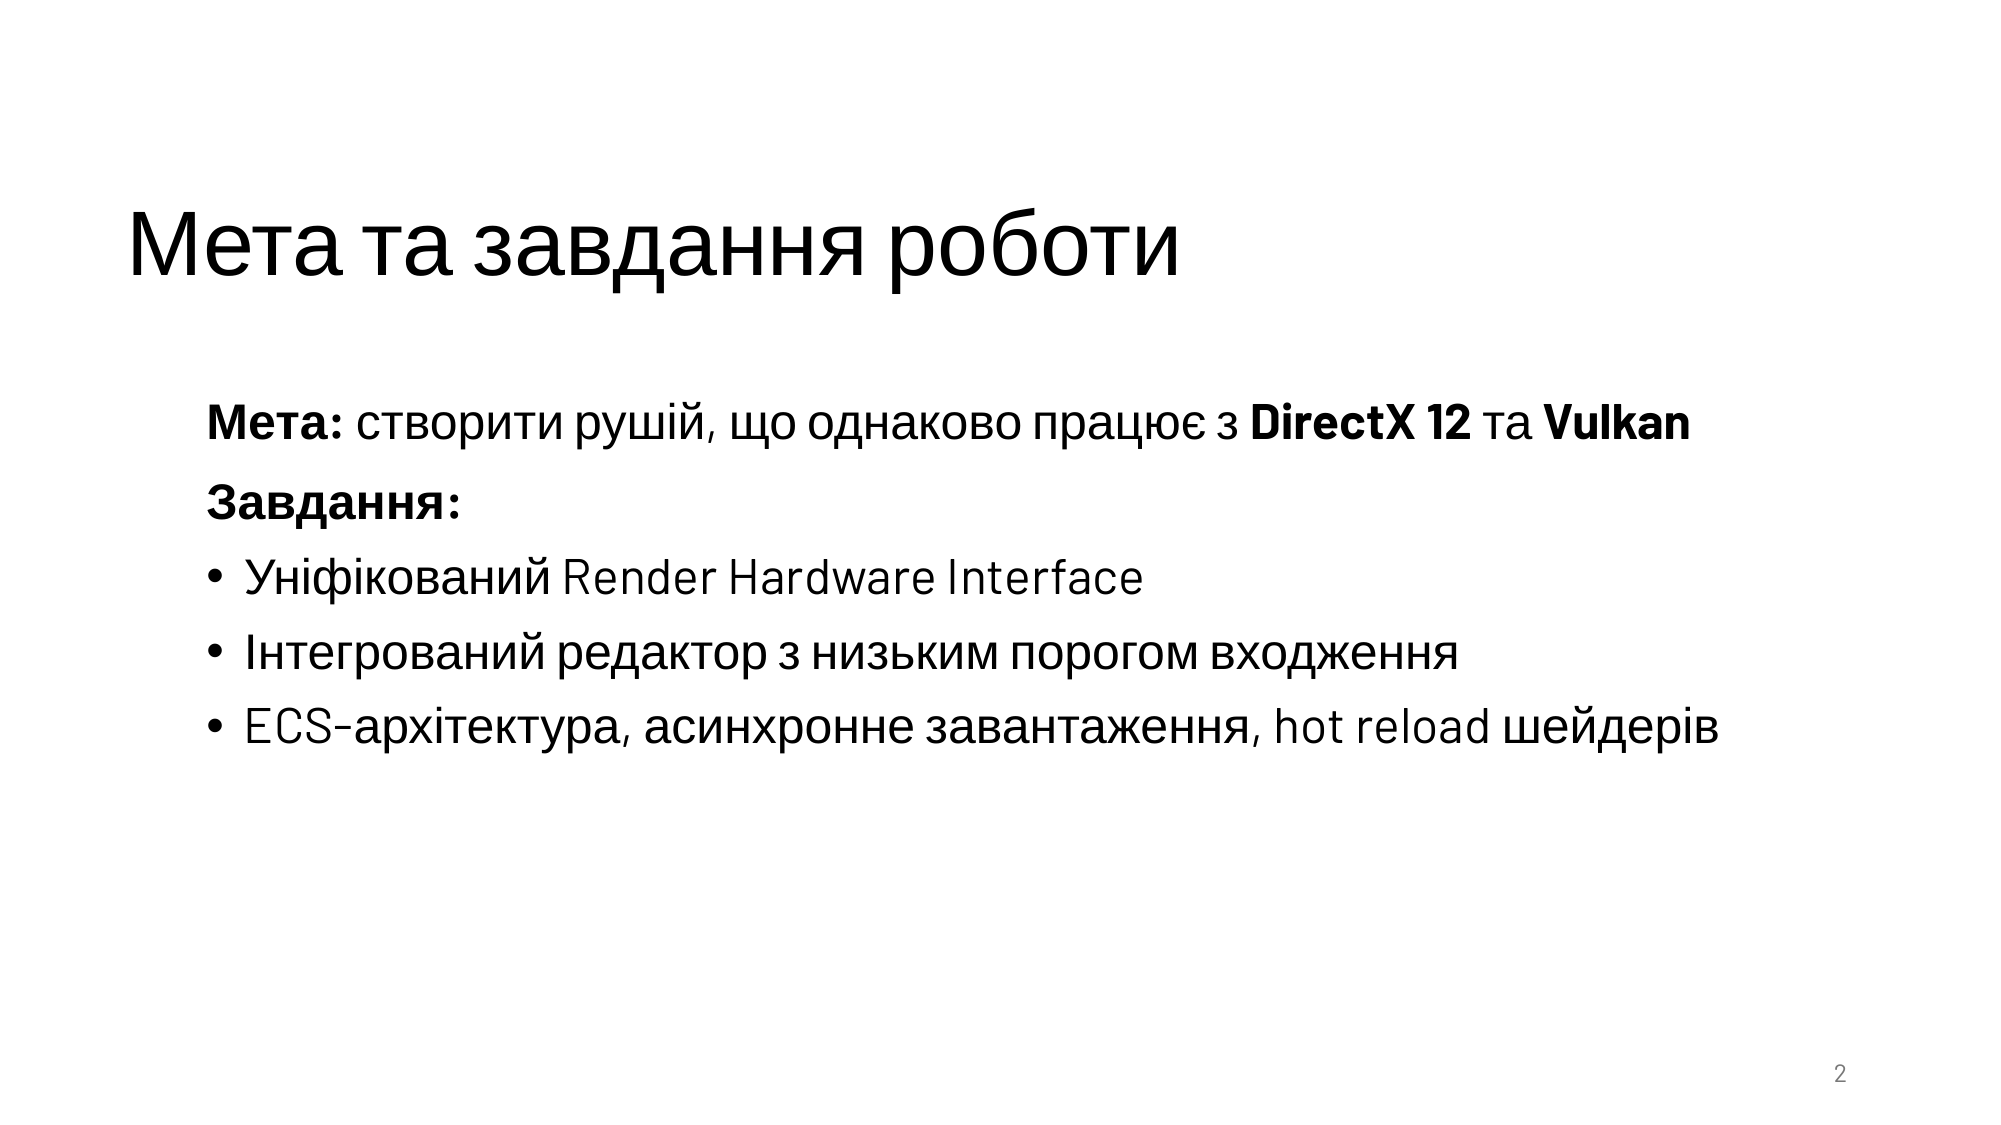

Мета та завдання роботи
Мета: створити рушій, що однаково працює з DirectX 12 та Vulkan
Завдання:
Уніфікований Render Hardware Interface
Інтегрований редактор з низьким порогом входження
ECS-архітектура, асинхронне завантаження, hot reload шейдерів
2